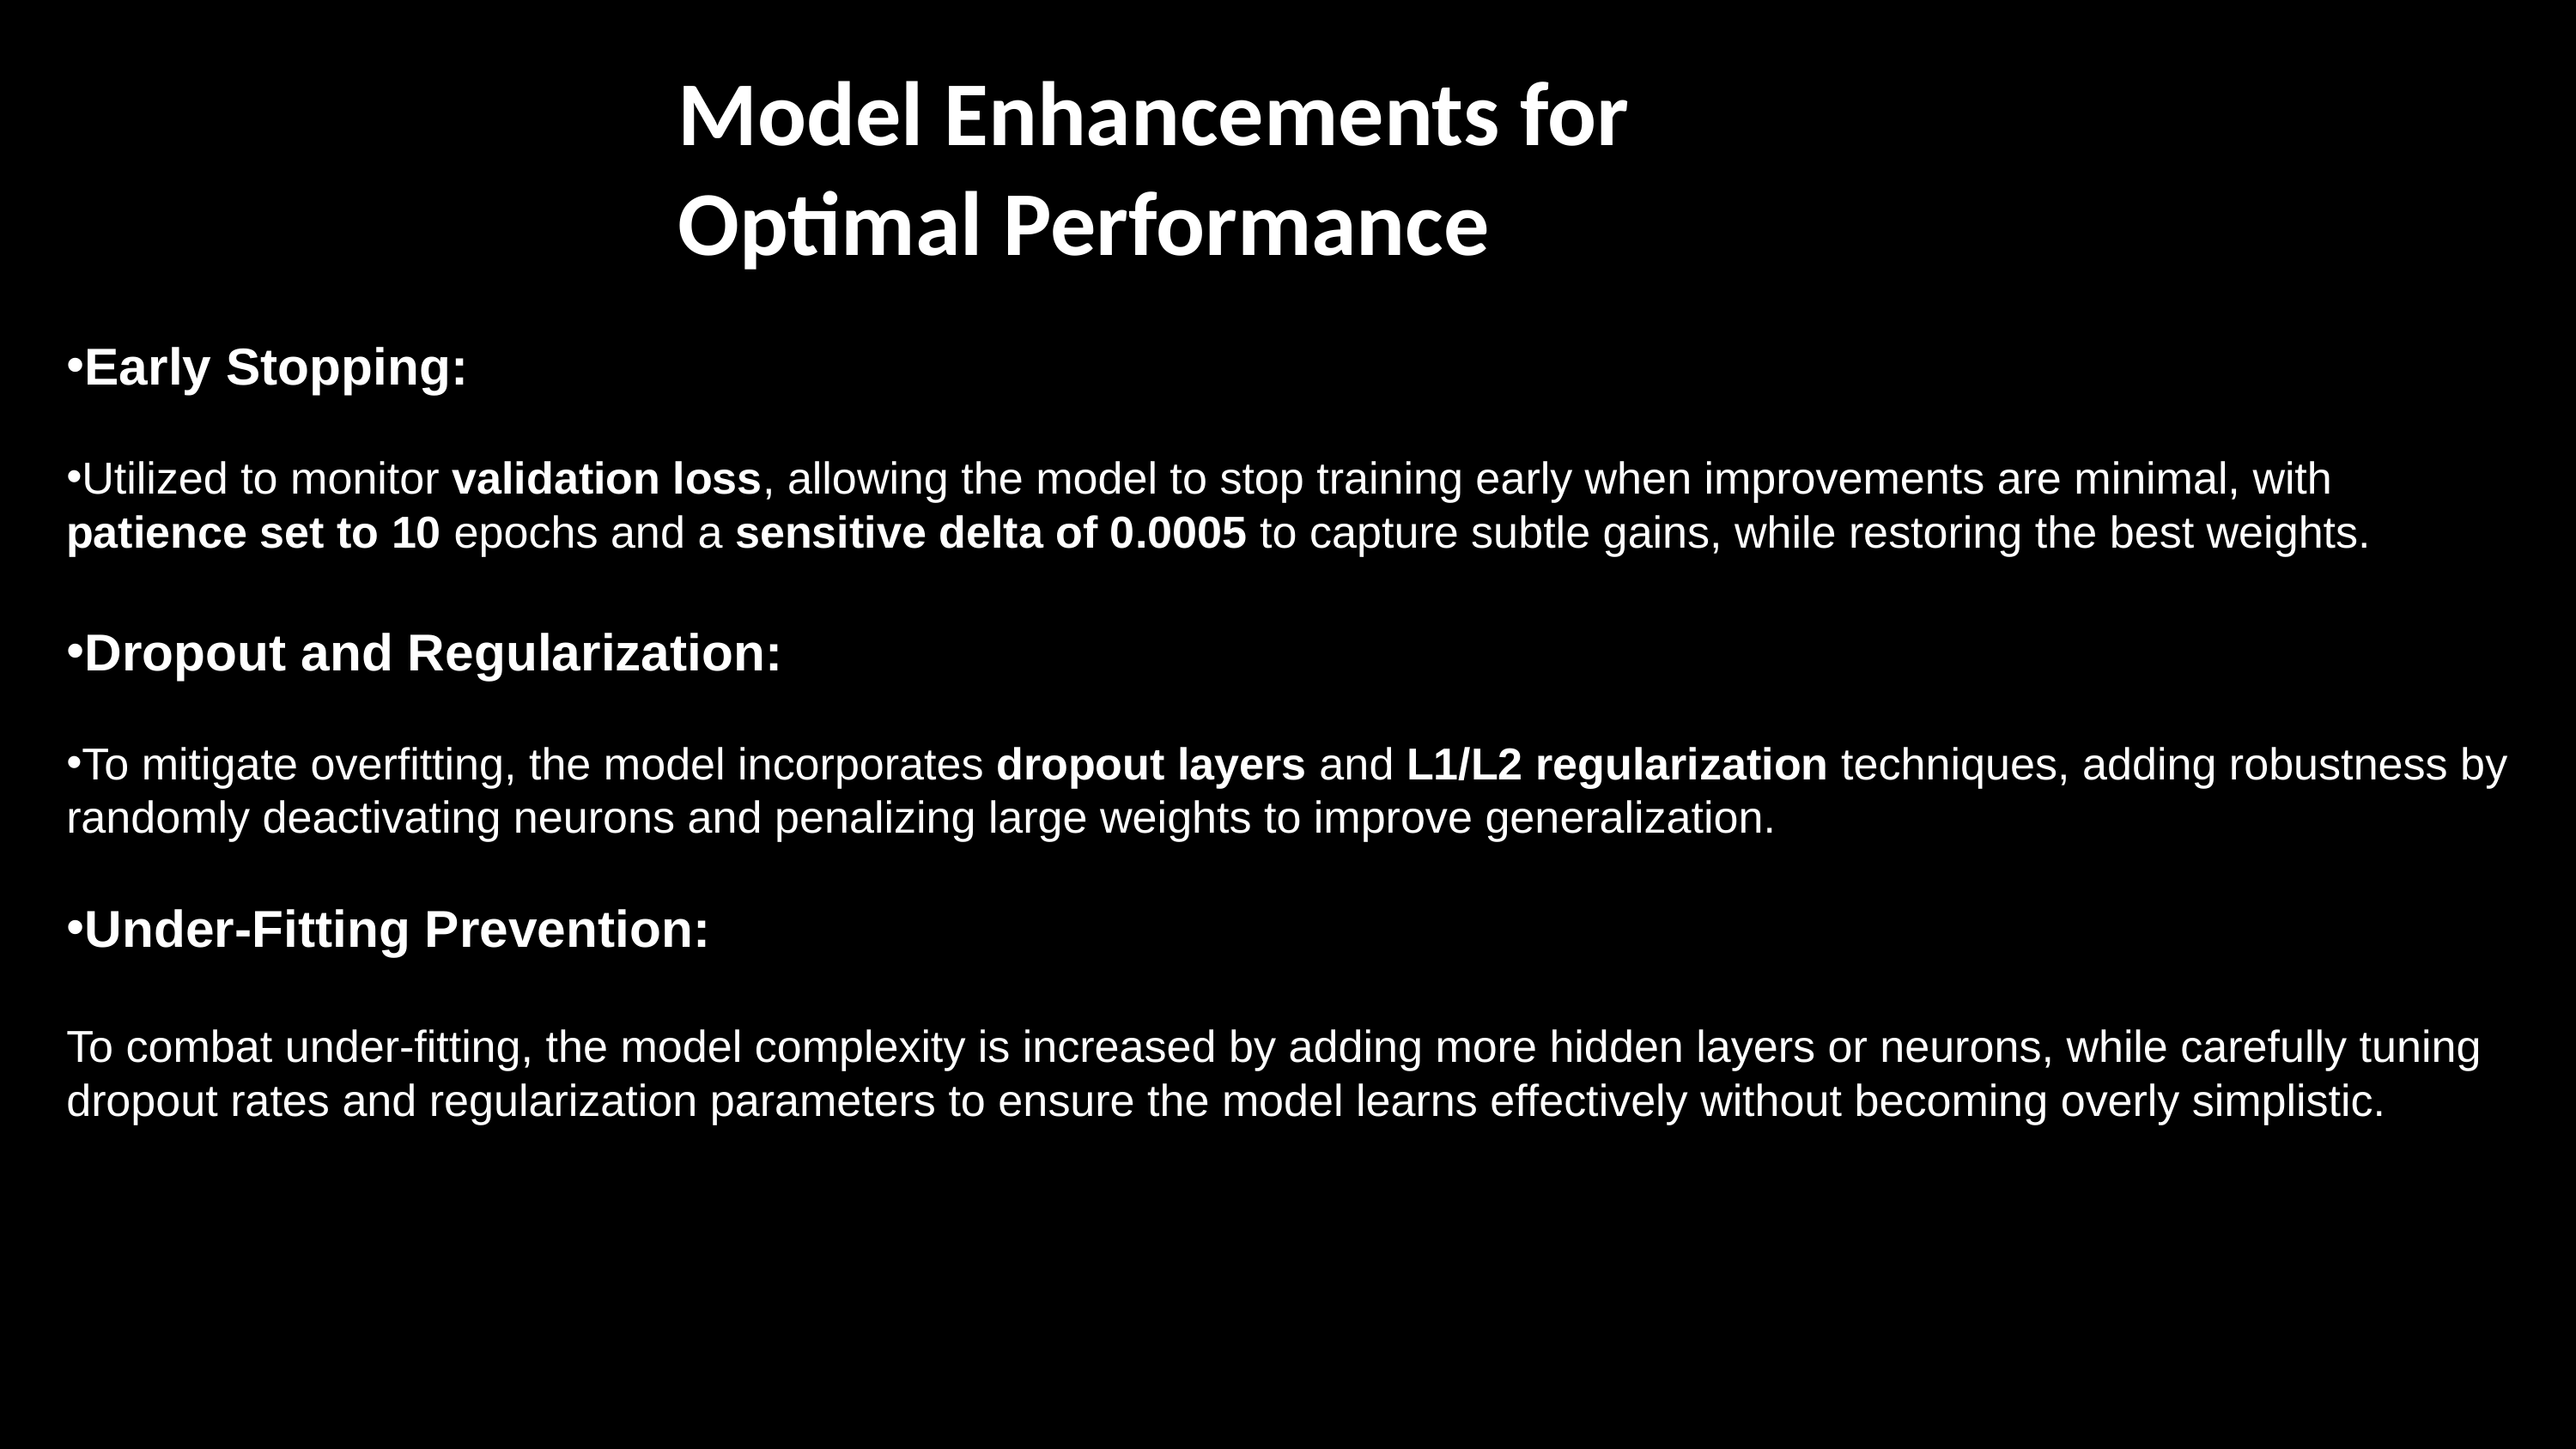

Model Enhancements for Optimal Performance
Early Stopping:

Utilized to monitor validation loss, allowing the model to stop training early when improvements are minimal, with patience set to 10 epochs and a sensitive delta of 0.0005 to capture subtle gains, while restoring the best weights.

Dropout and Regularization:

To mitigate overfitting, the model incorporates dropout layers and L1/L2 regularization techniques, adding robustness by randomly deactivating neurons and penalizing large weights to improve generalization.

Under-Fitting Prevention:

To combat under-fitting, the model complexity is increased by adding more hidden layers or neurons, while carefully tuning dropout rates and regularization parameters to ensure the model learns effectively without becoming overly simplistic.